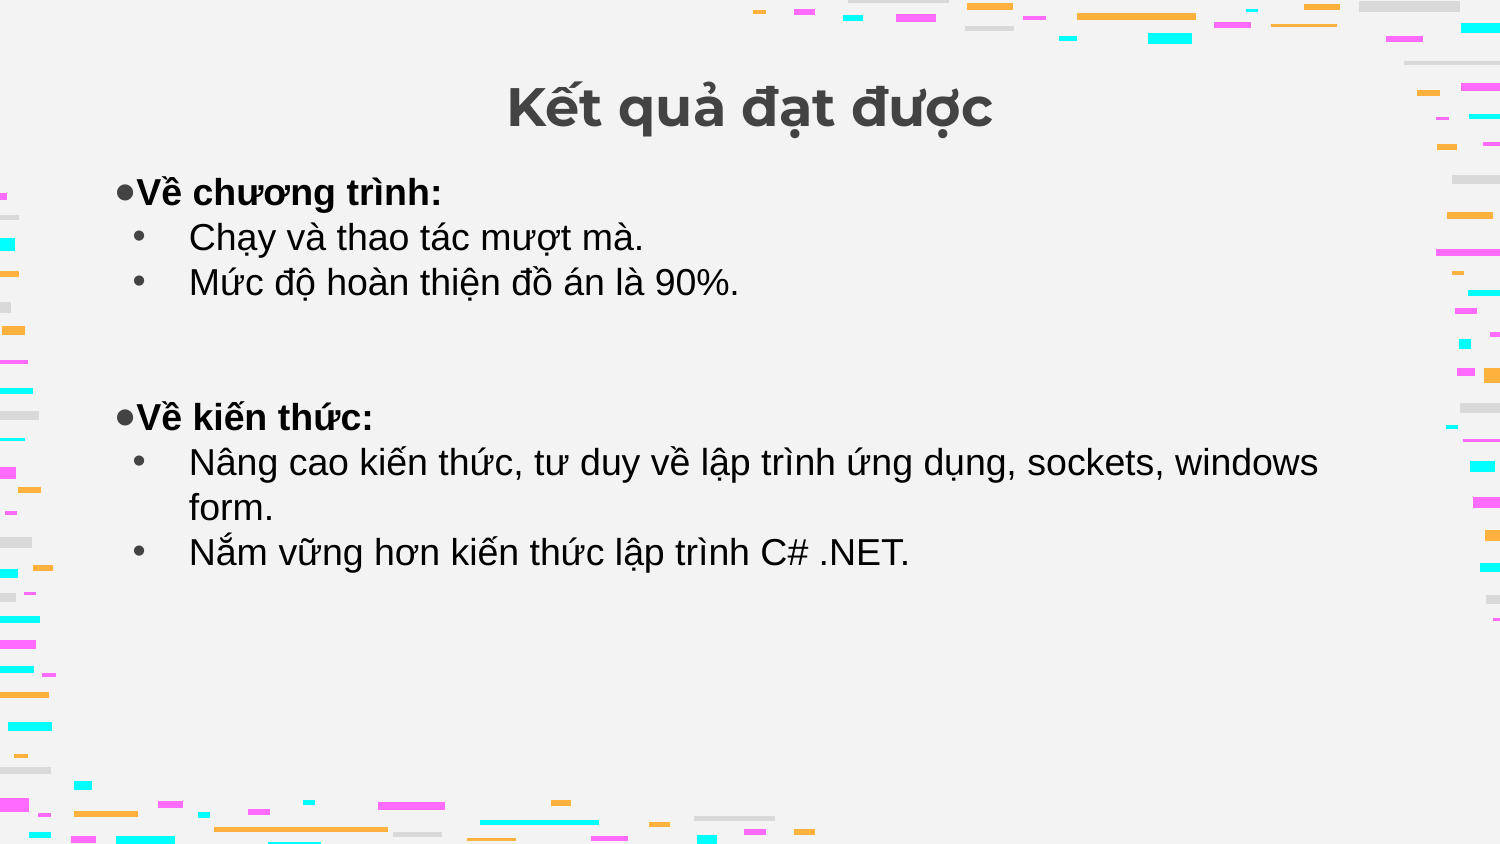

# Kết quả đạt được
Về chương trình:
Chạy và thao tác mượt mà.
Mức độ hoàn thiện đồ án là 90%.

Về kiến thức:
Nâng cao kiến thức, tư duy về lập trình ứng dụng, sockets, windows form.
Nắm vững hơn kiến thức lập trình C# .NET.